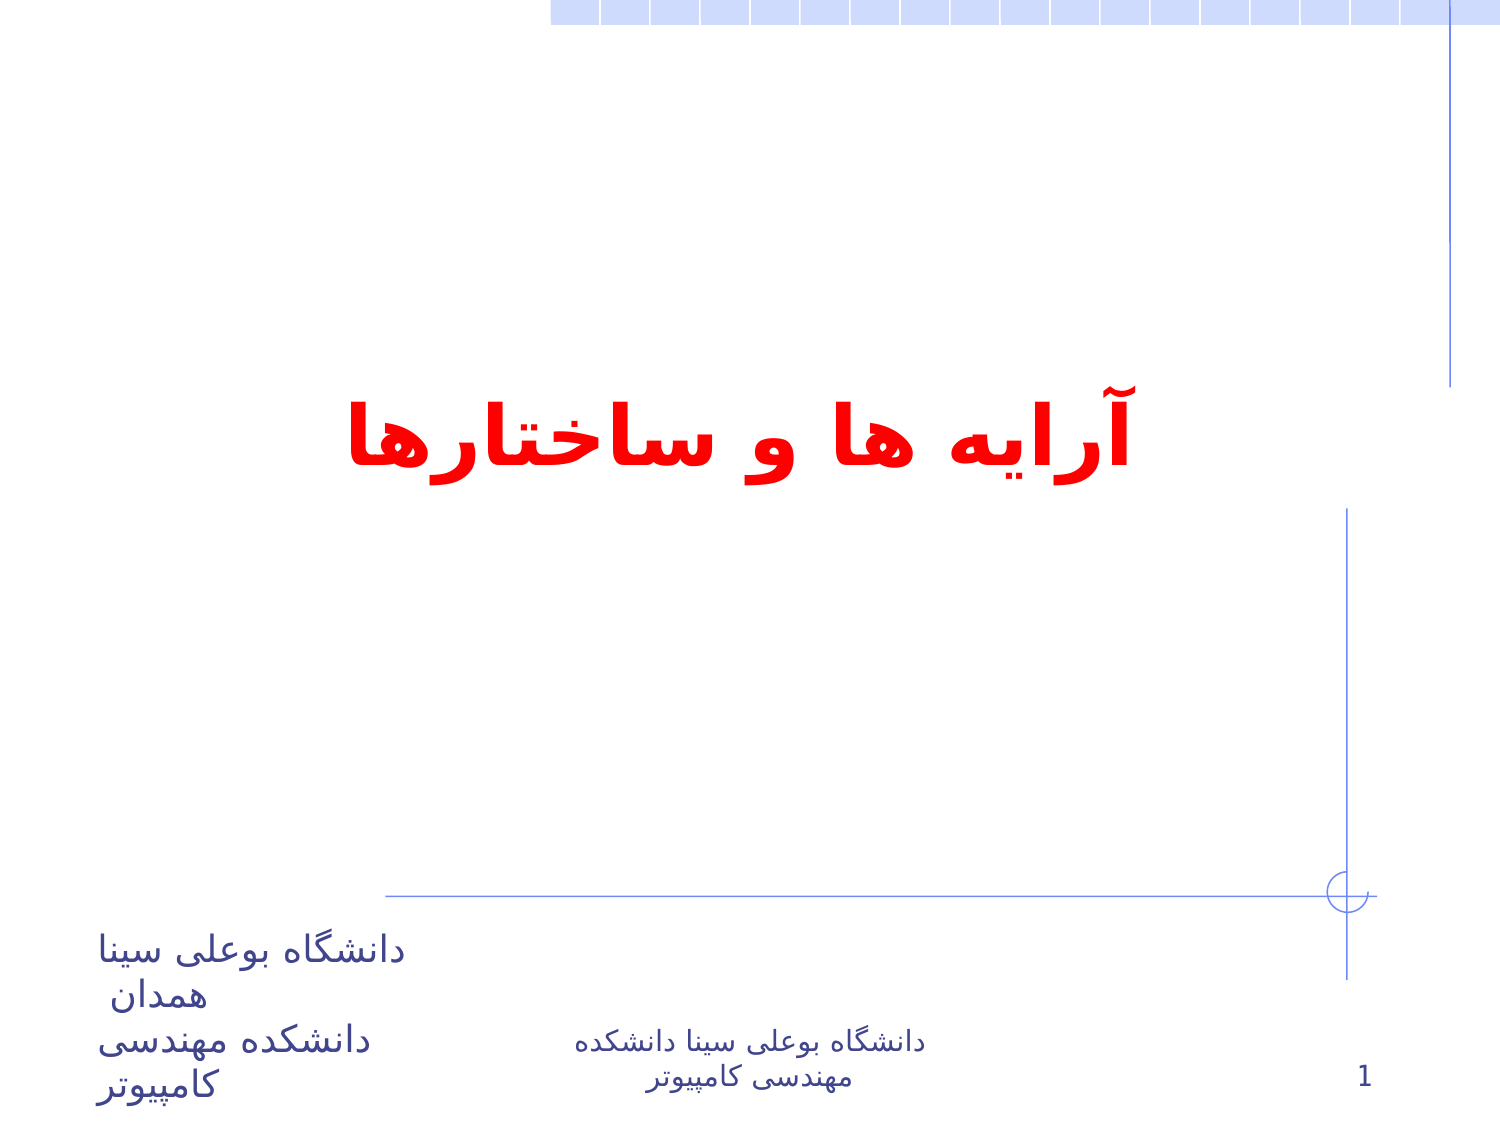

# آرايه ها و ساختارها
دانشگاه بوعلی سینا همدان
دانشکده مهندسی کامپيوتر
دانشگاه بوعلی سینا دانشکده مهندسی کامپيوتر
1